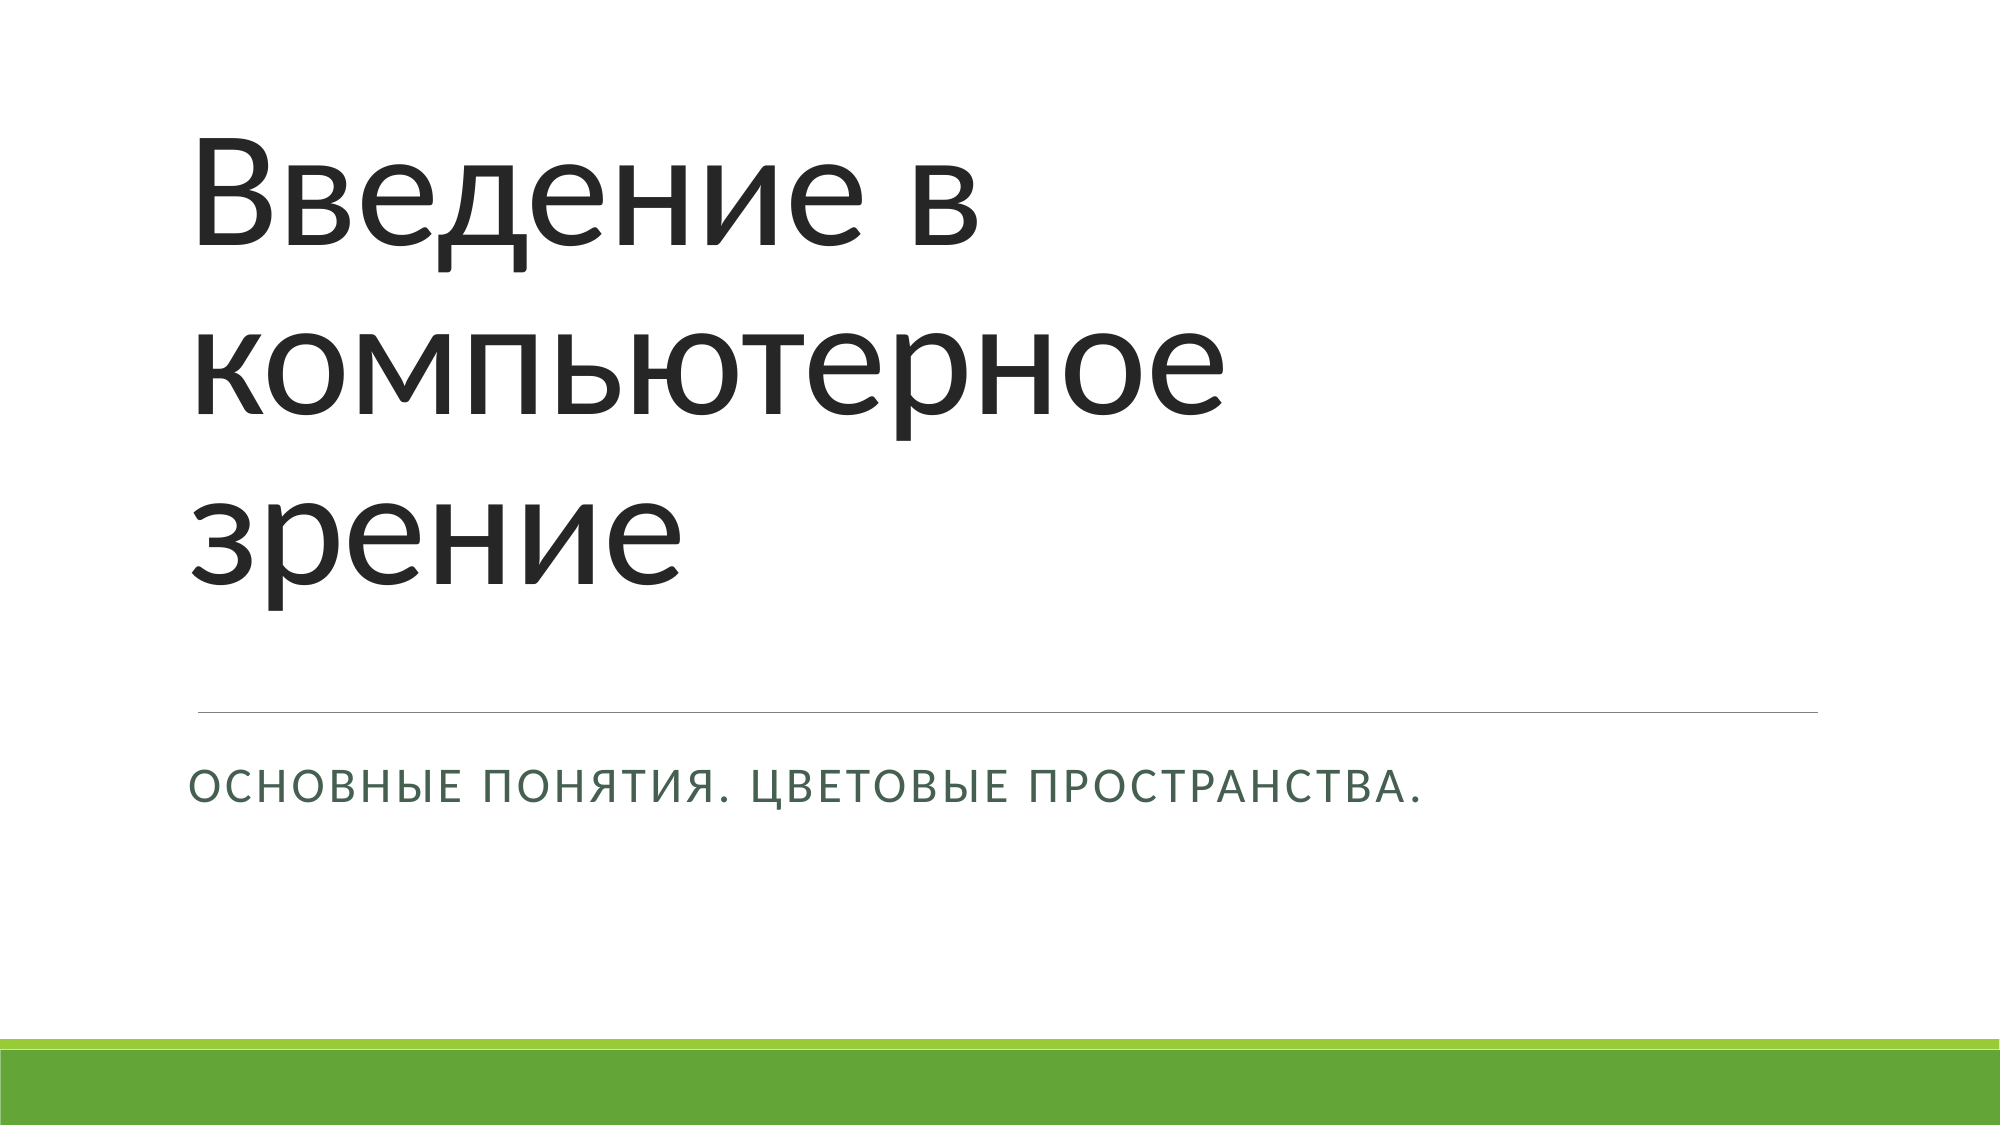

# Введение в компьютерное зрение
Основные понятия. Цветовые пространства.